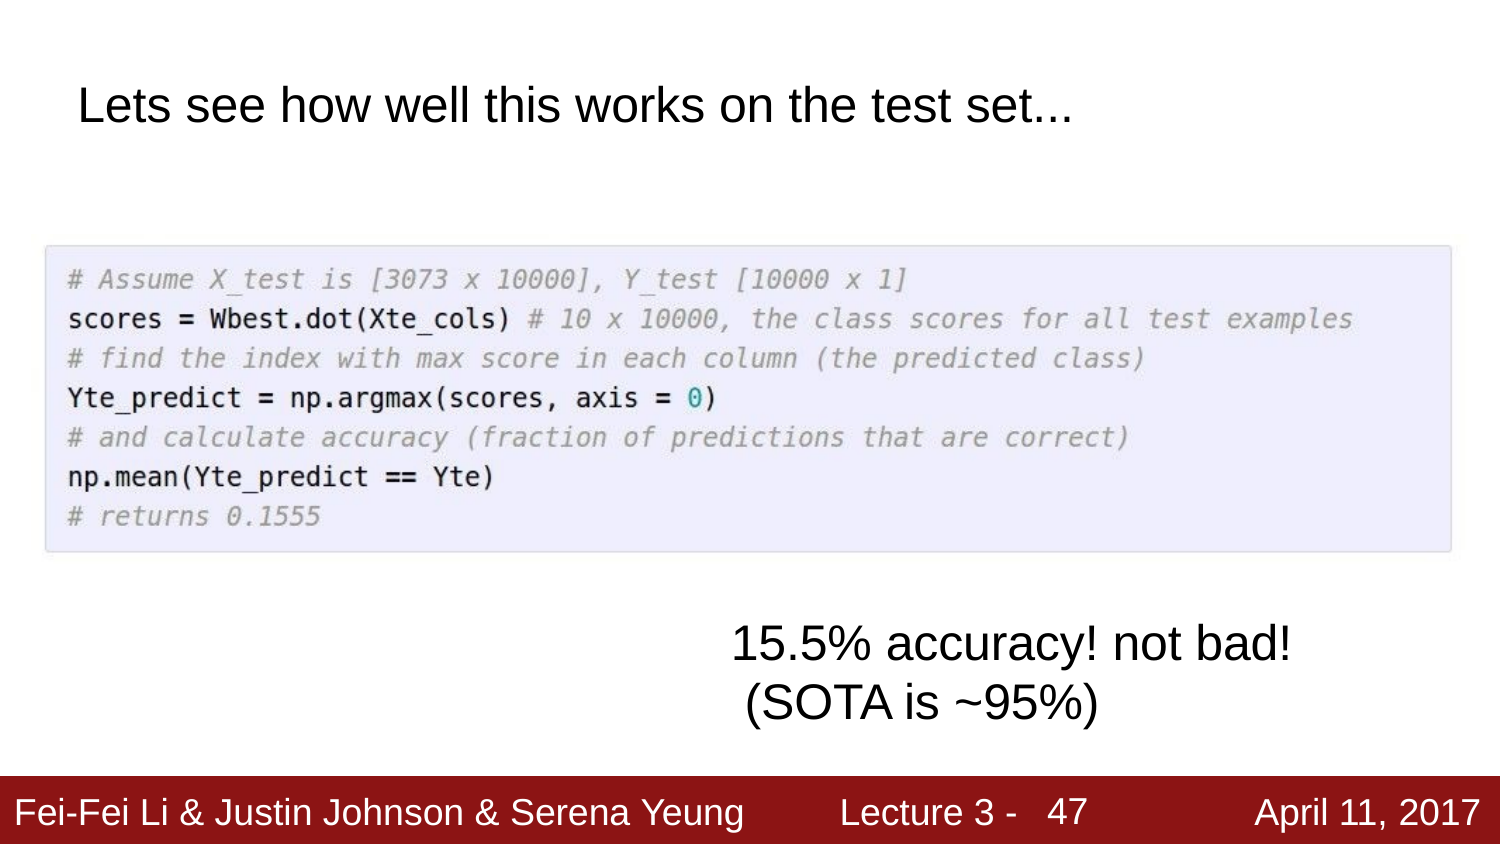

# Lets see how well this works on the test set...

15.5% accuracy! not bad!  (SOTA is ~95%)
47
Fei-Fei Li & Justin Johnson & Serena Yeung
Lecture 3 -
April 11, 2017